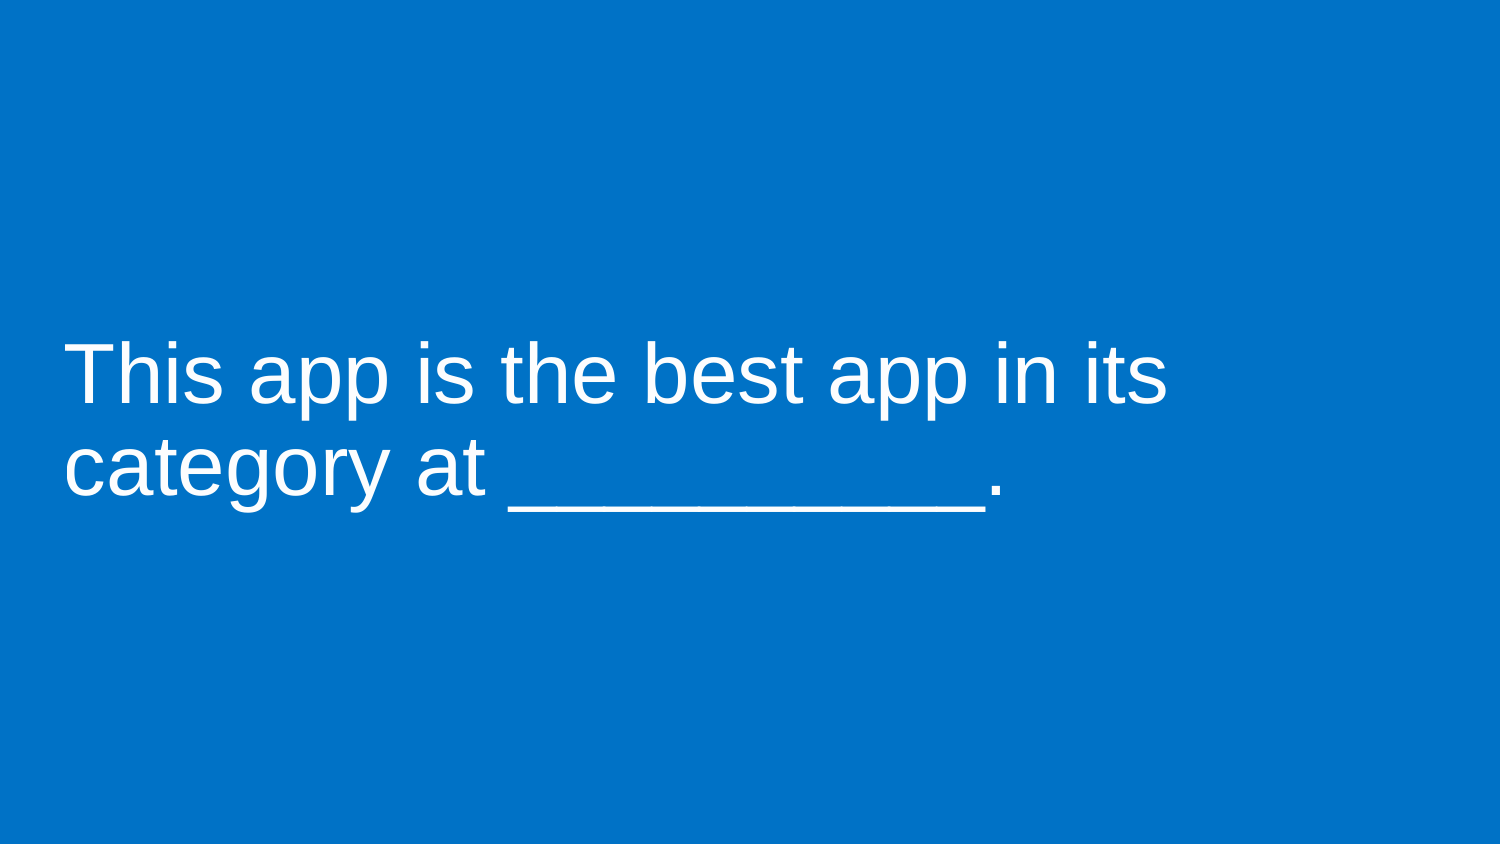

# This app is the best app in its category at __________.